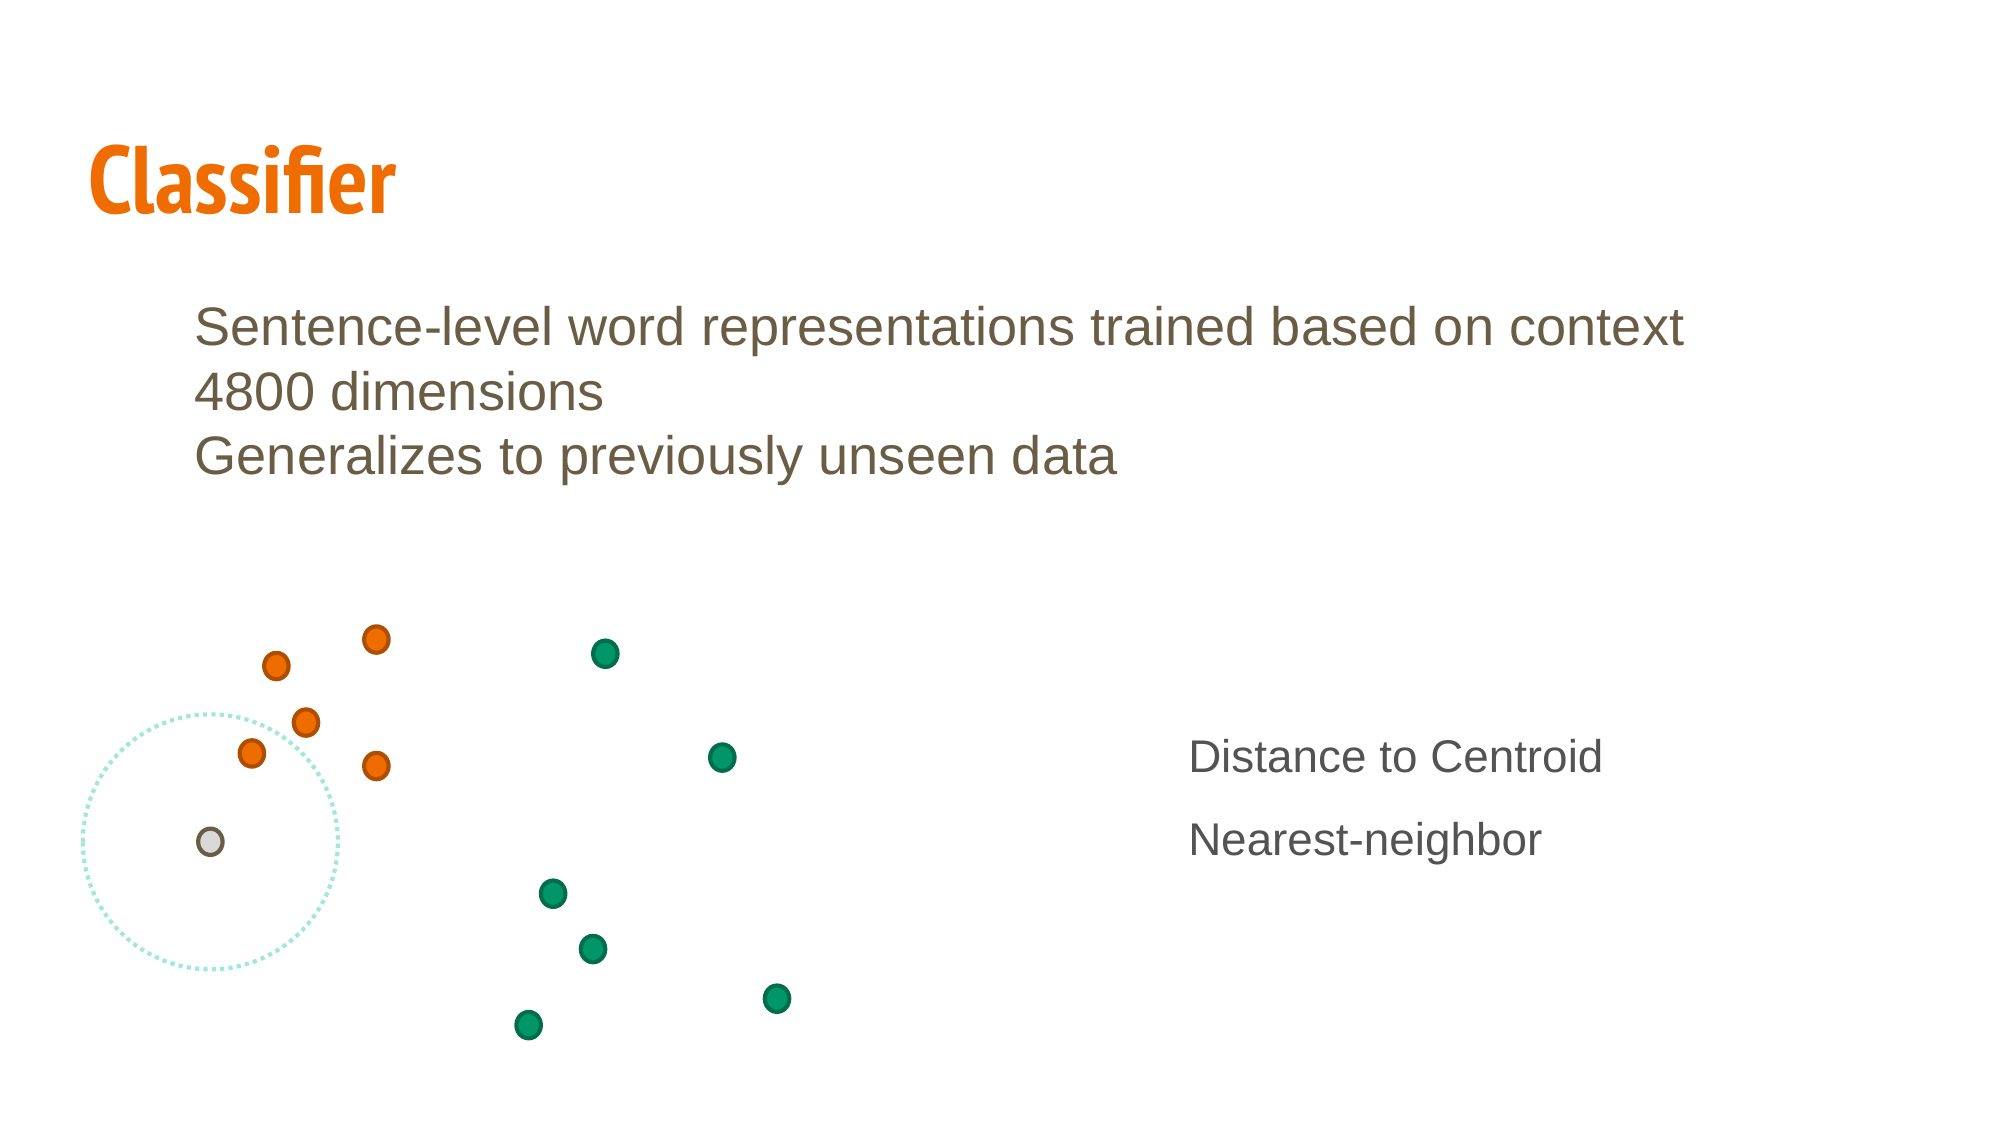

# Classifier
Sentence-level word representations trained based on context
4800 dimensions
Generalizes to previously unseen data

Distance to Centroid
Nearest-neighbor